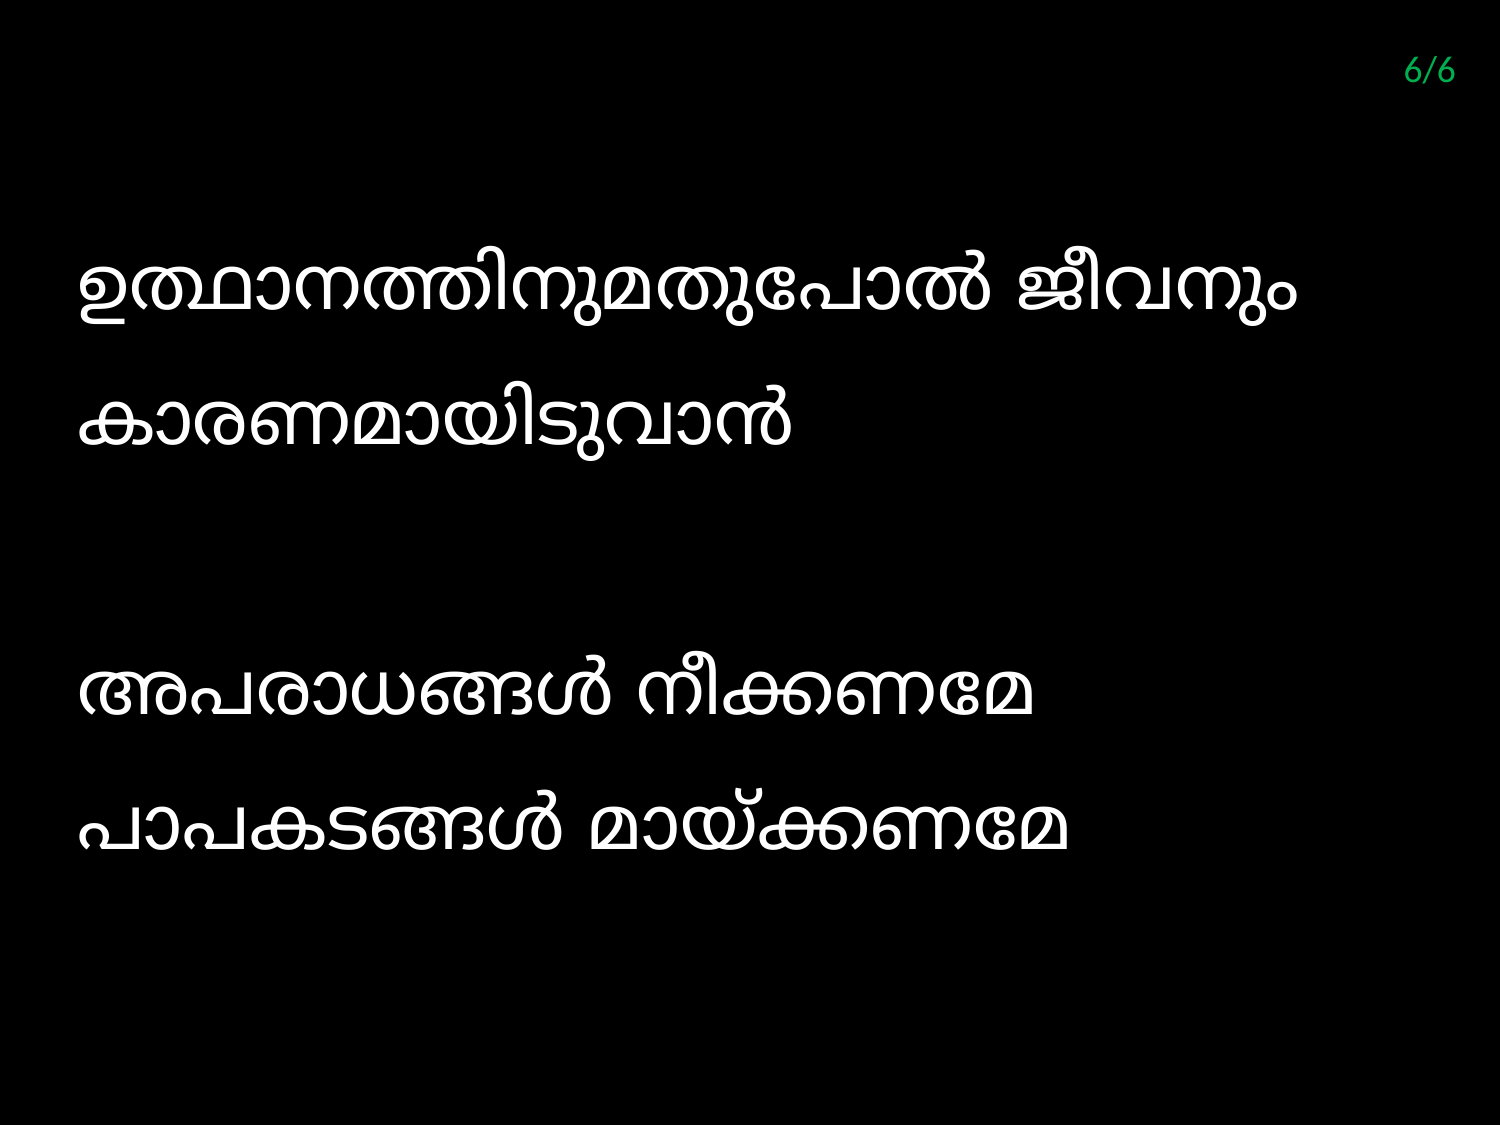

6/6
ഉത്ഥാനത്തിനുമതുപോല്‍ ജീവനും
കാരണമായിടുവാന്‍

അപരാധങ്ങള്‍ നീക്കണമേ
പാപകടങ്ങള്‍ മായ്ക്കണമേ